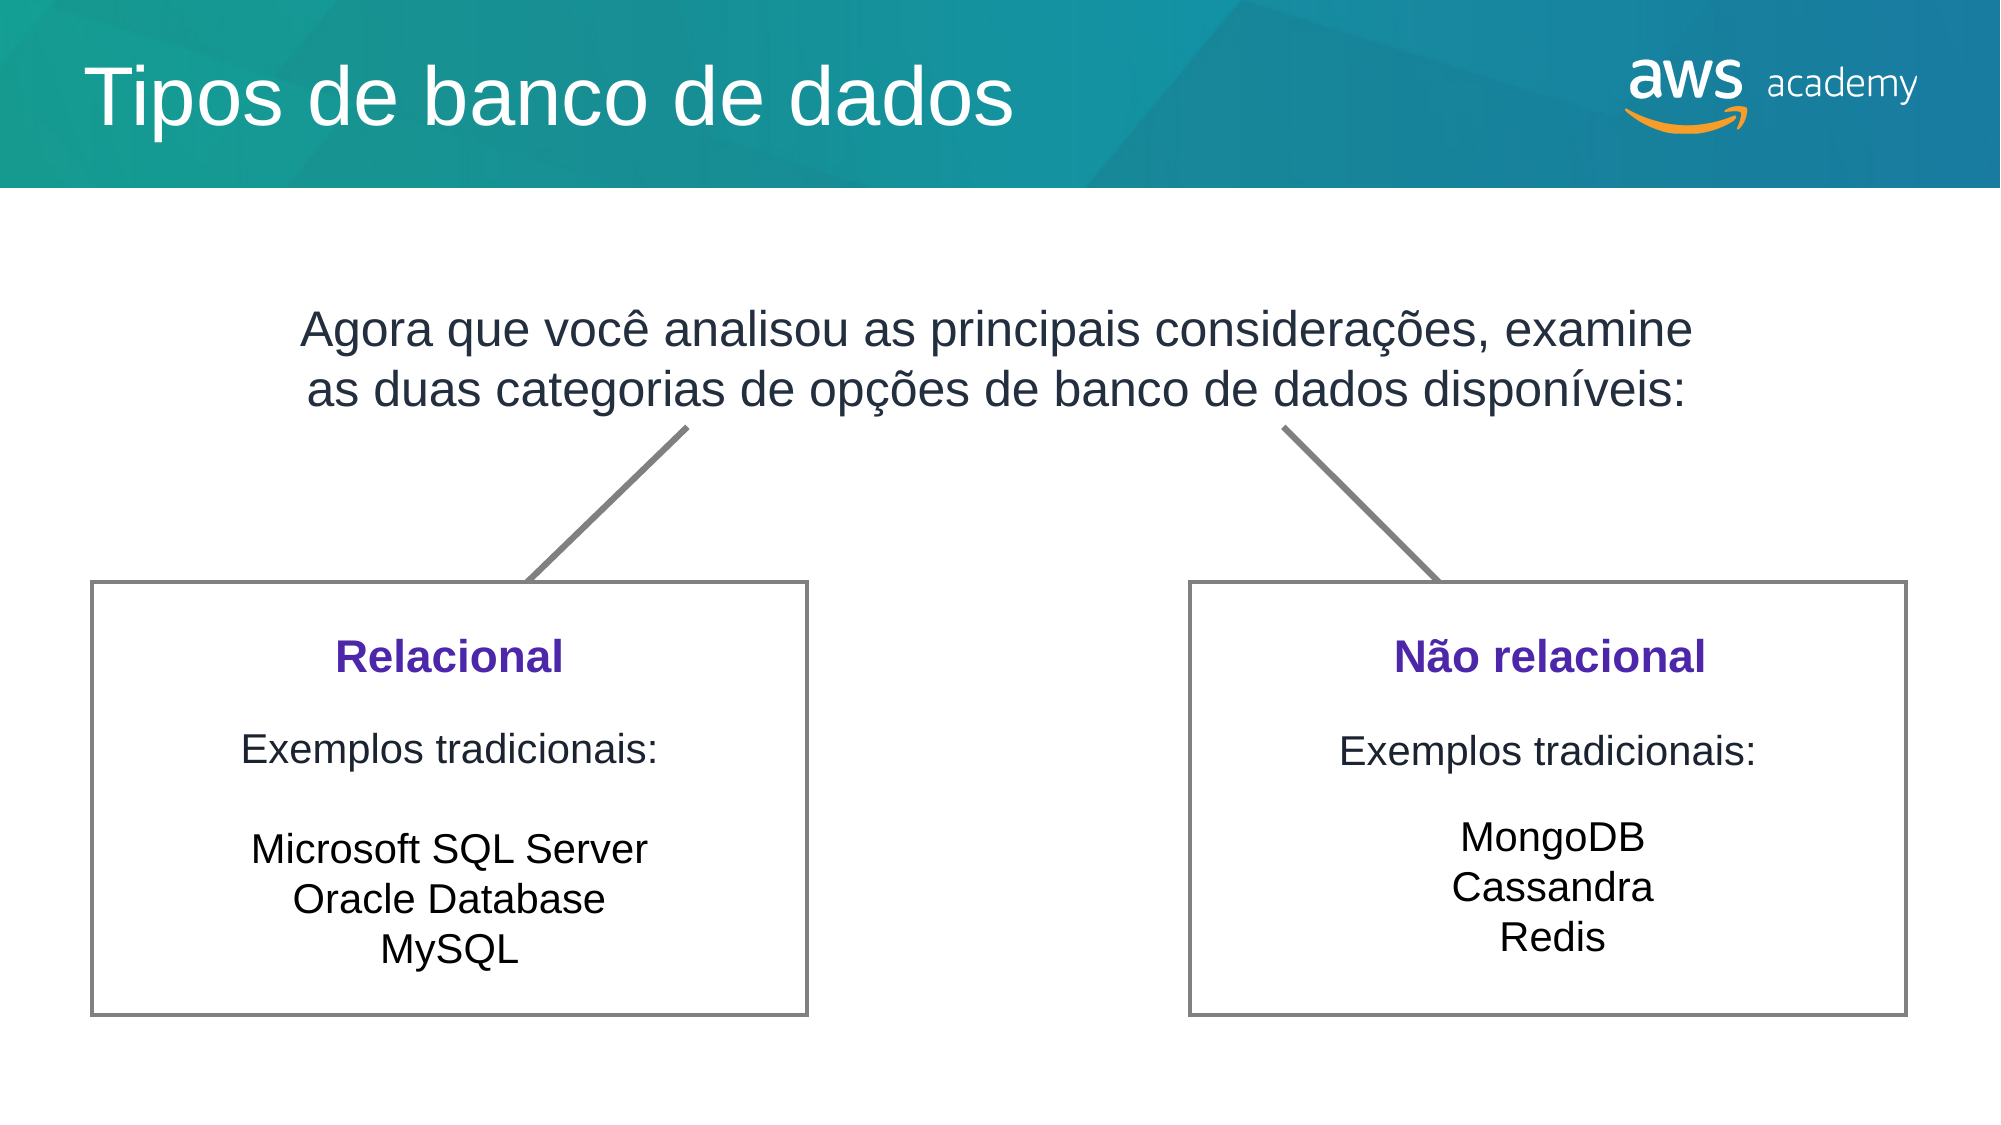

# Tipos de banco de dados
Agora que você analisou as principais considerações, examine as duas categorias de opções de banco de dados disponíveis:

Exemplos tradicionais:

Relacional
Não relacional
Exemplos tradicionais:

Microsoft SQL Server
Oracle Database
MySQL
MongoDB
Cassandra
Redis